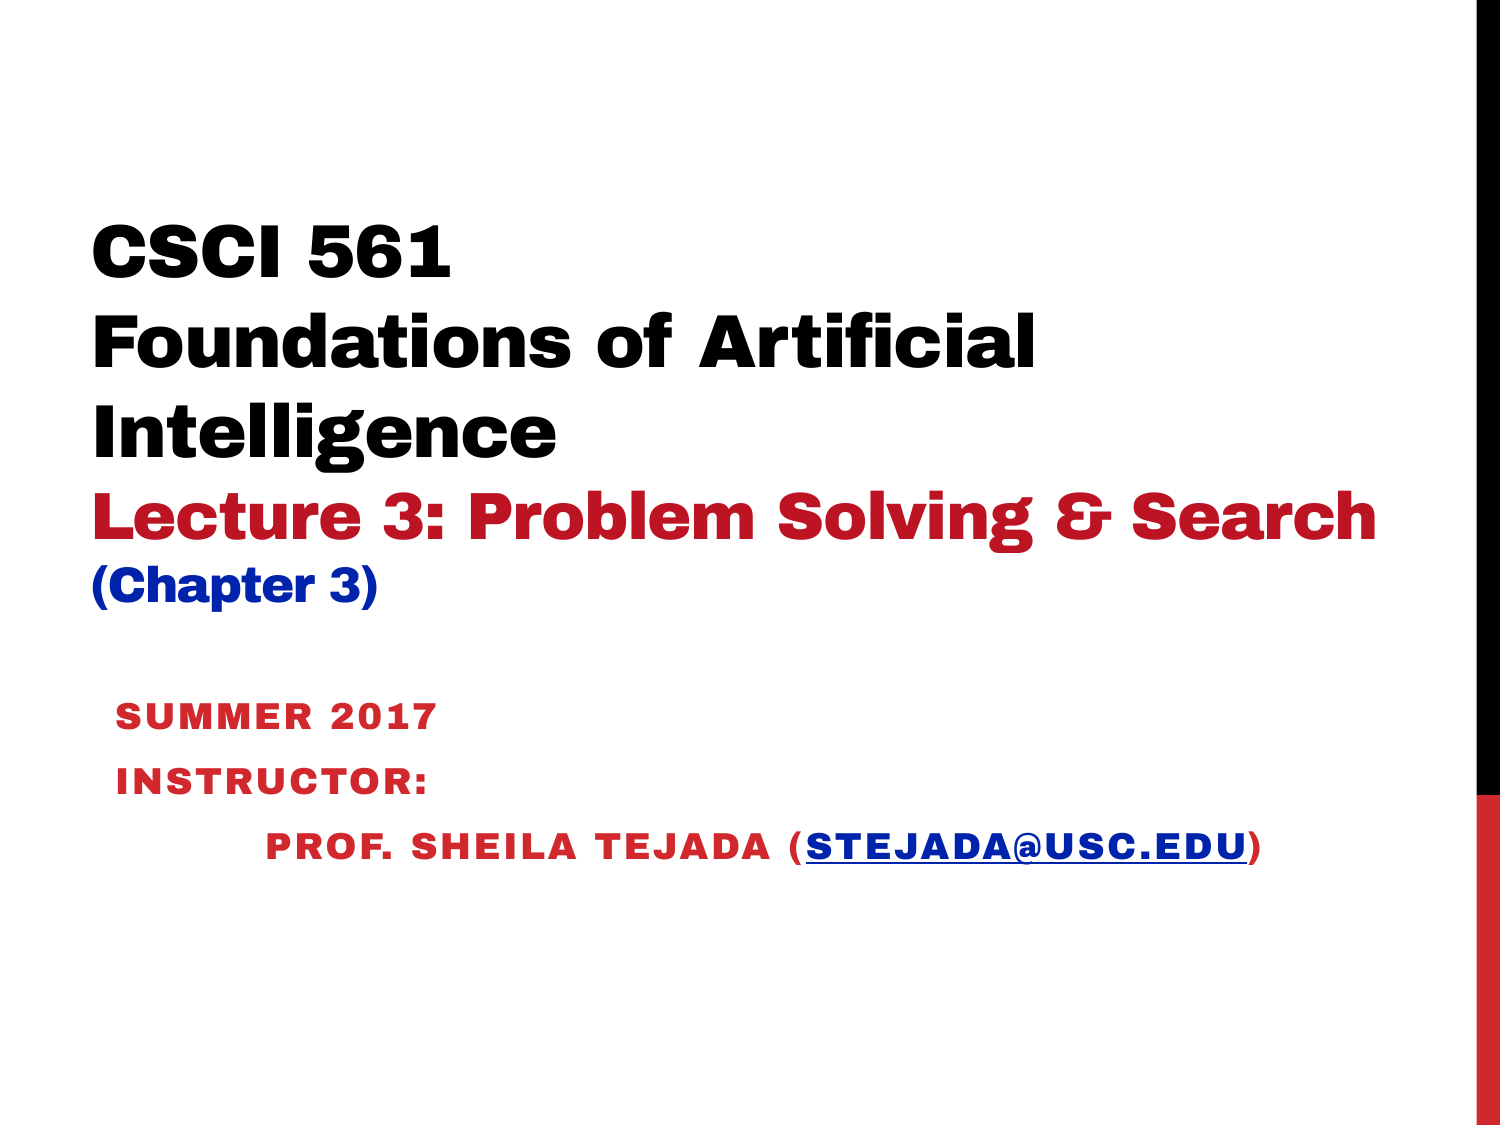

# CSCI 561 Foundations of Artificial Intelligence Lecture 3: Problem Solving & Search (Chapter 3)
Summer 2017
Instructor:
	Prof. Sheila Tejada (stejada@usc.edu)